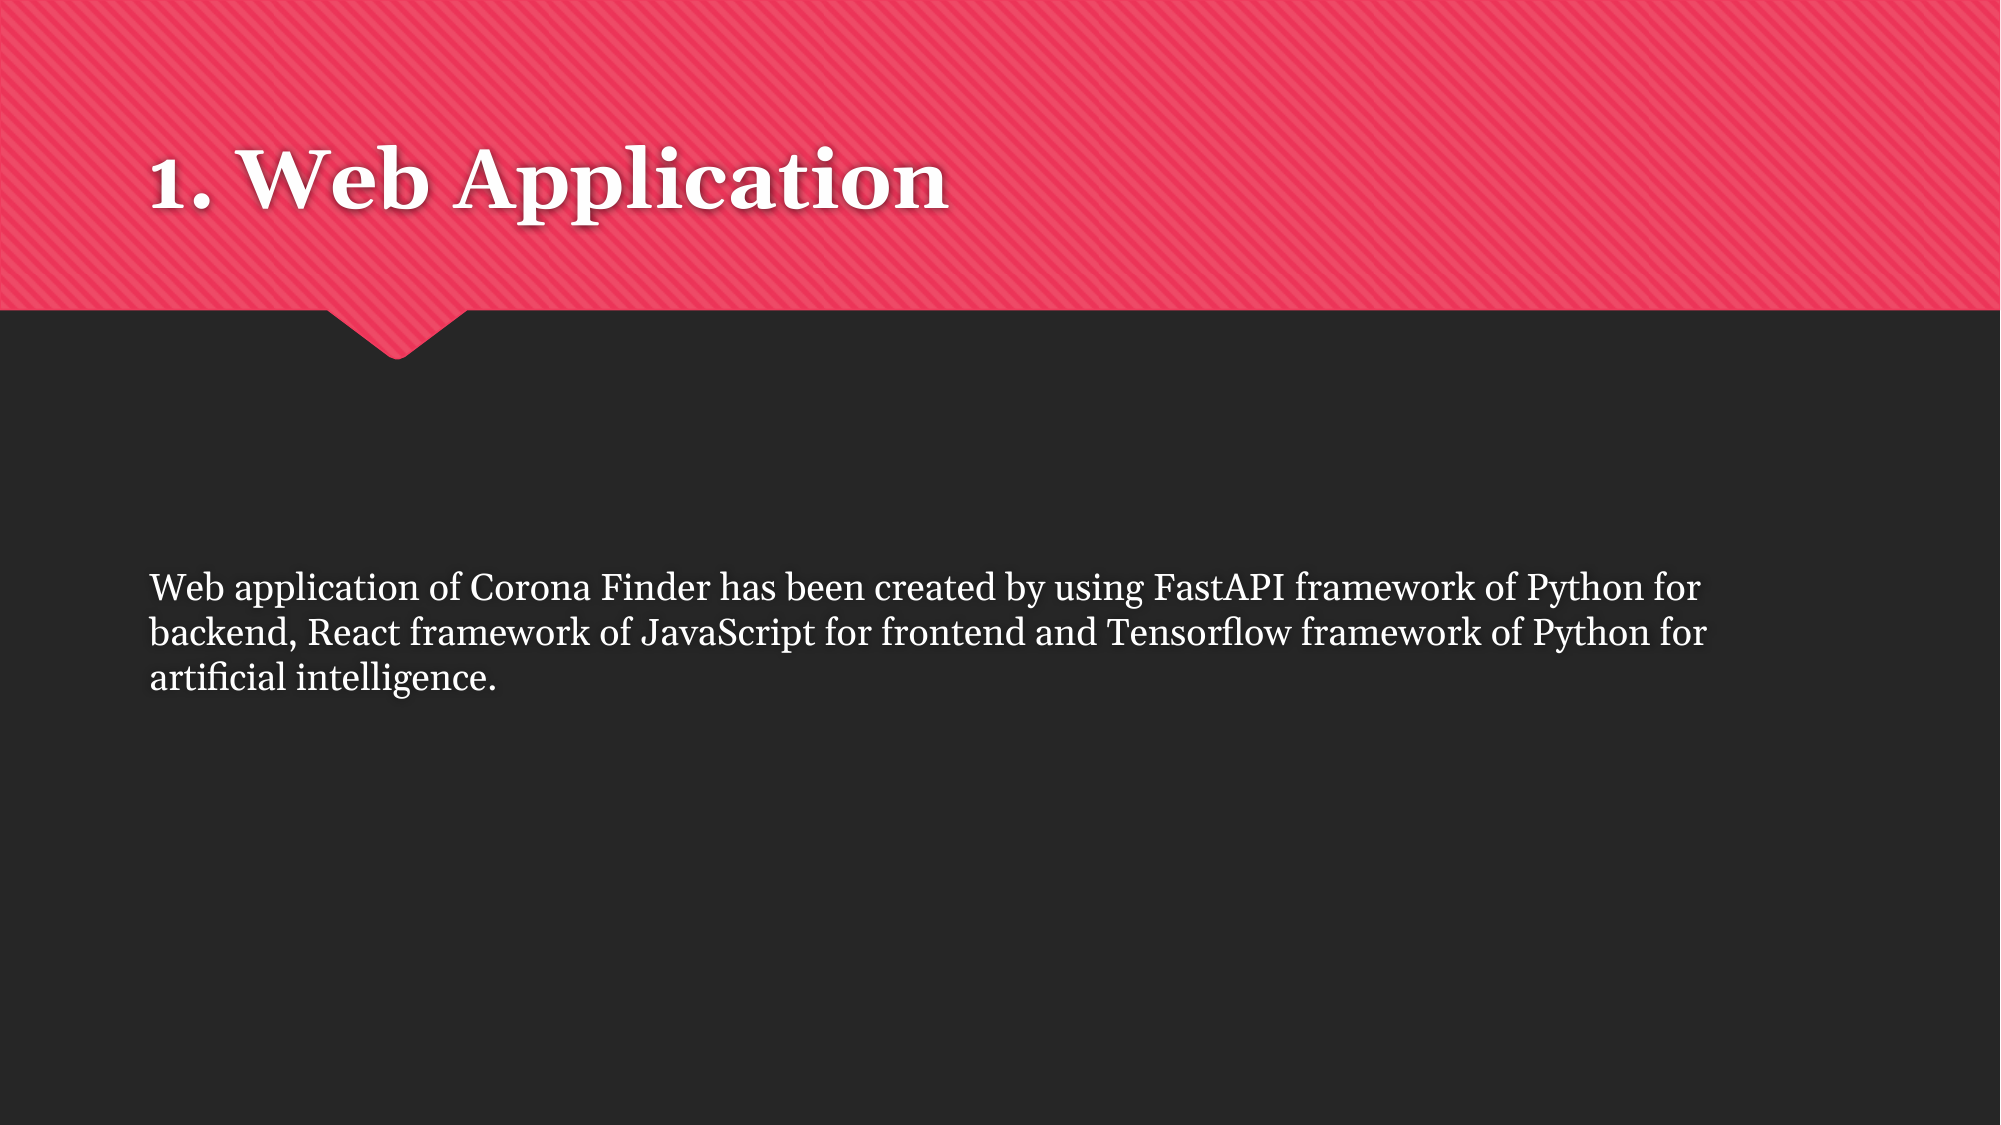

# 1. Web Application
Web application of Corona Finder has been created by using FastAPI framework of Python for backend, React framework of JavaScript for frontend and Tensorflow framework of Python for artificial intelligence.